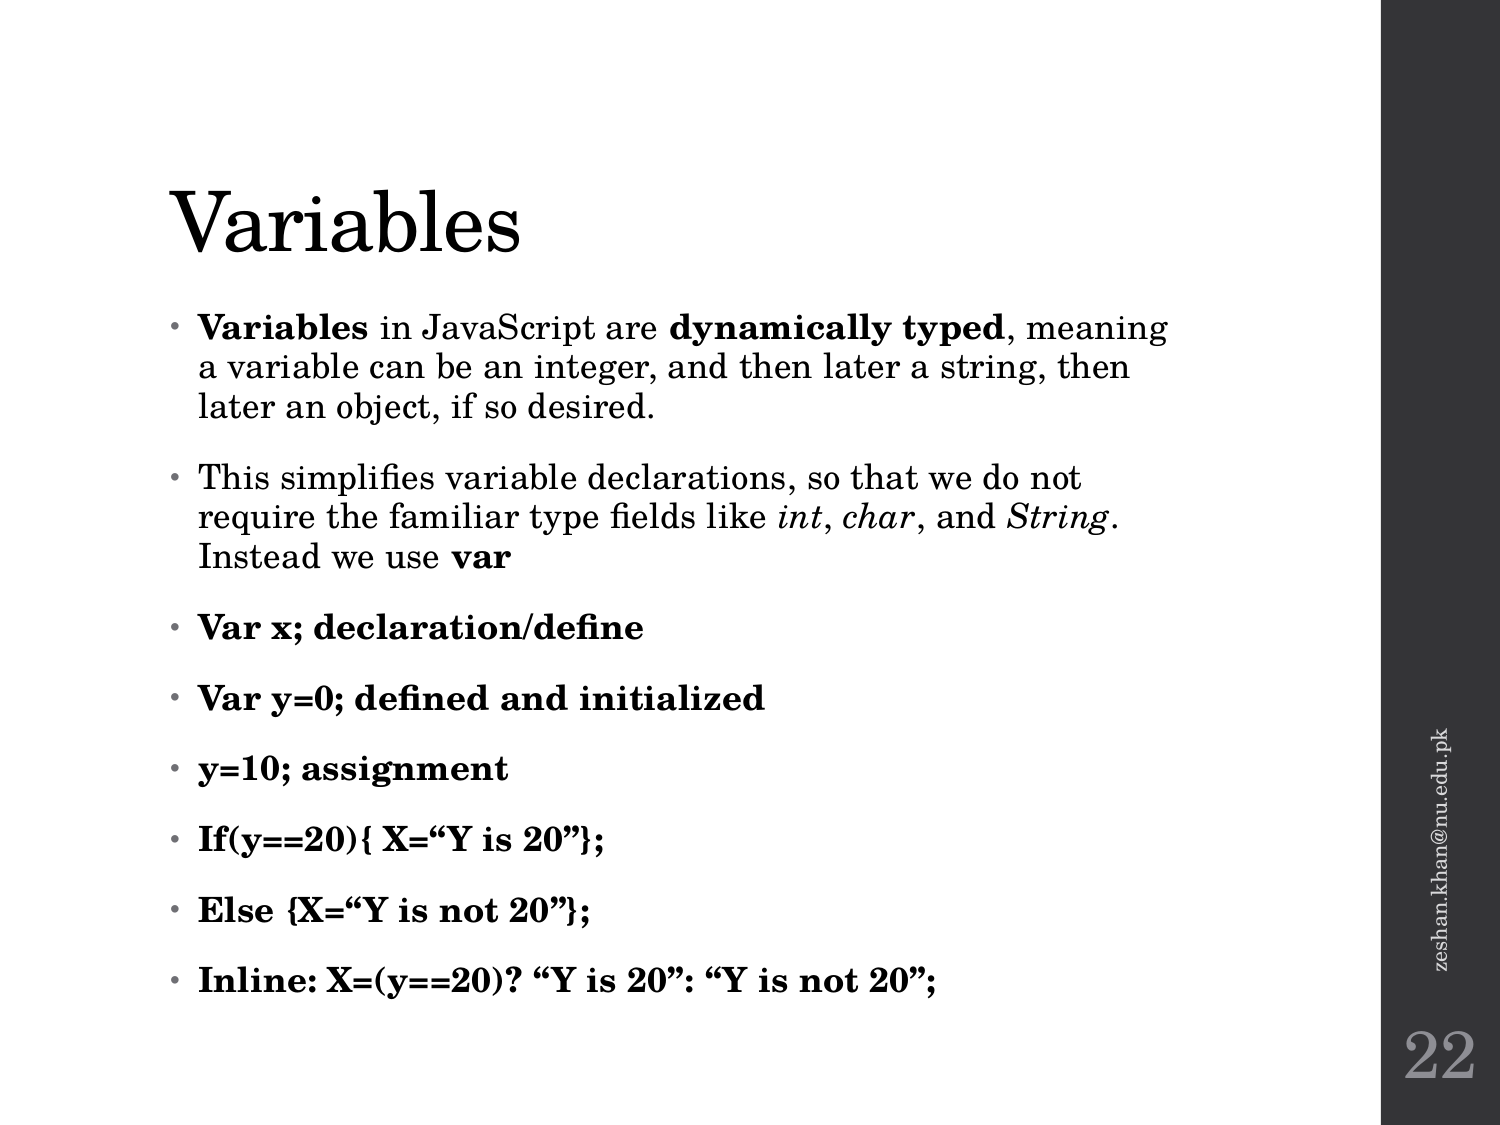

# Variables
Variables in JavaScript are dynamically typed, meaning a variable can be an integer, and then later a string, then later an object, if so desired.
This simplifies variable declarations, so that we do not require the familiar type fields like int, char, and String. Instead we use var
Var x; declaration/define
Var y=0; defined and initialized
y=10; assignment
If(y==20){ X=“Y is 20”};
Else {X=“Y is not 20”};
Inline: X=(y==20)? “Y is 20”: “Y is not 20”;
zeshan.khan@nu.edu.pk
22